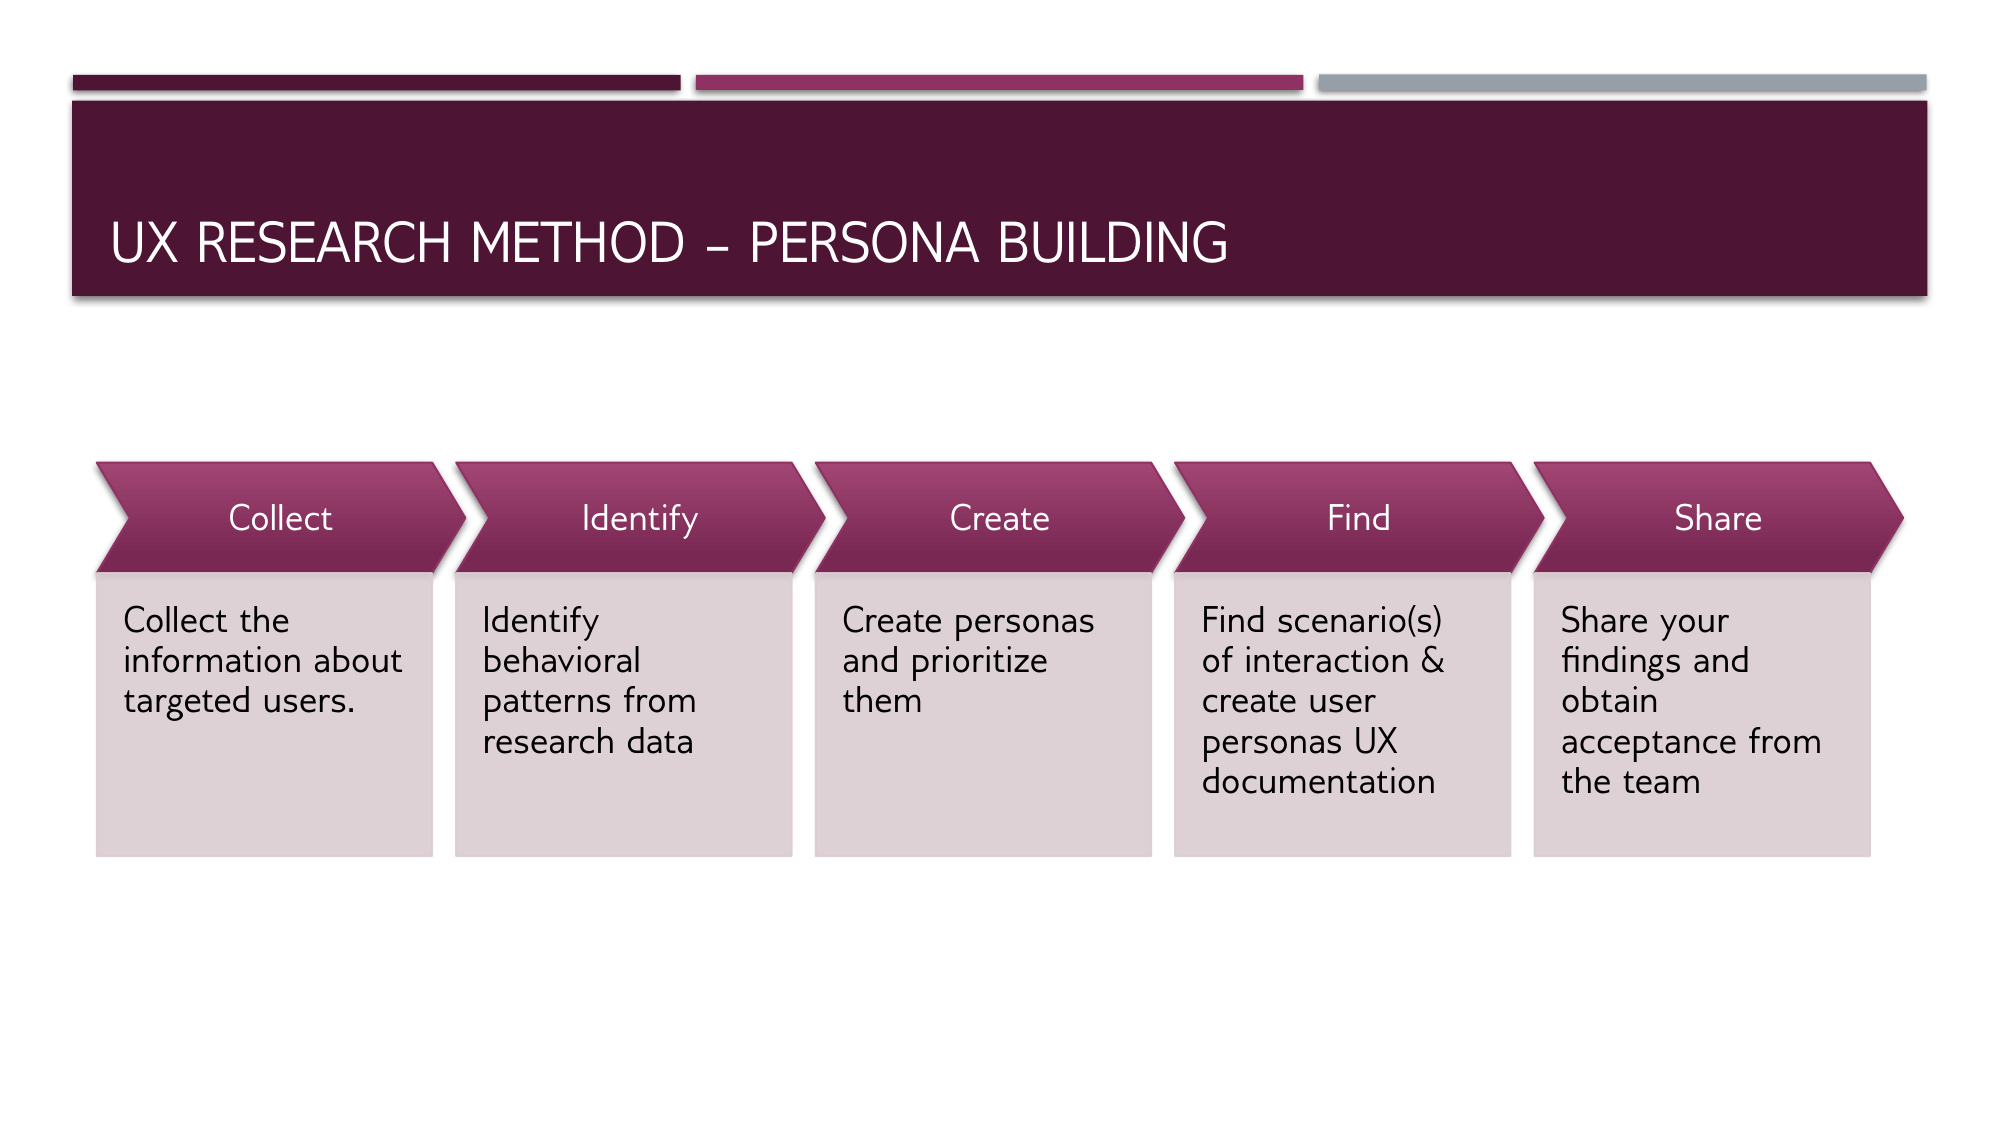

# Ux research method – Persona Building
Collect
Collect the information about targeted users.
Identify
Identify behavioral patterns from research data
Create
Create personas and prioritize them
Find
Find scenario(s) of interaction & create user personas UX documentation
Share
Share your findings and obtain acceptance from the team